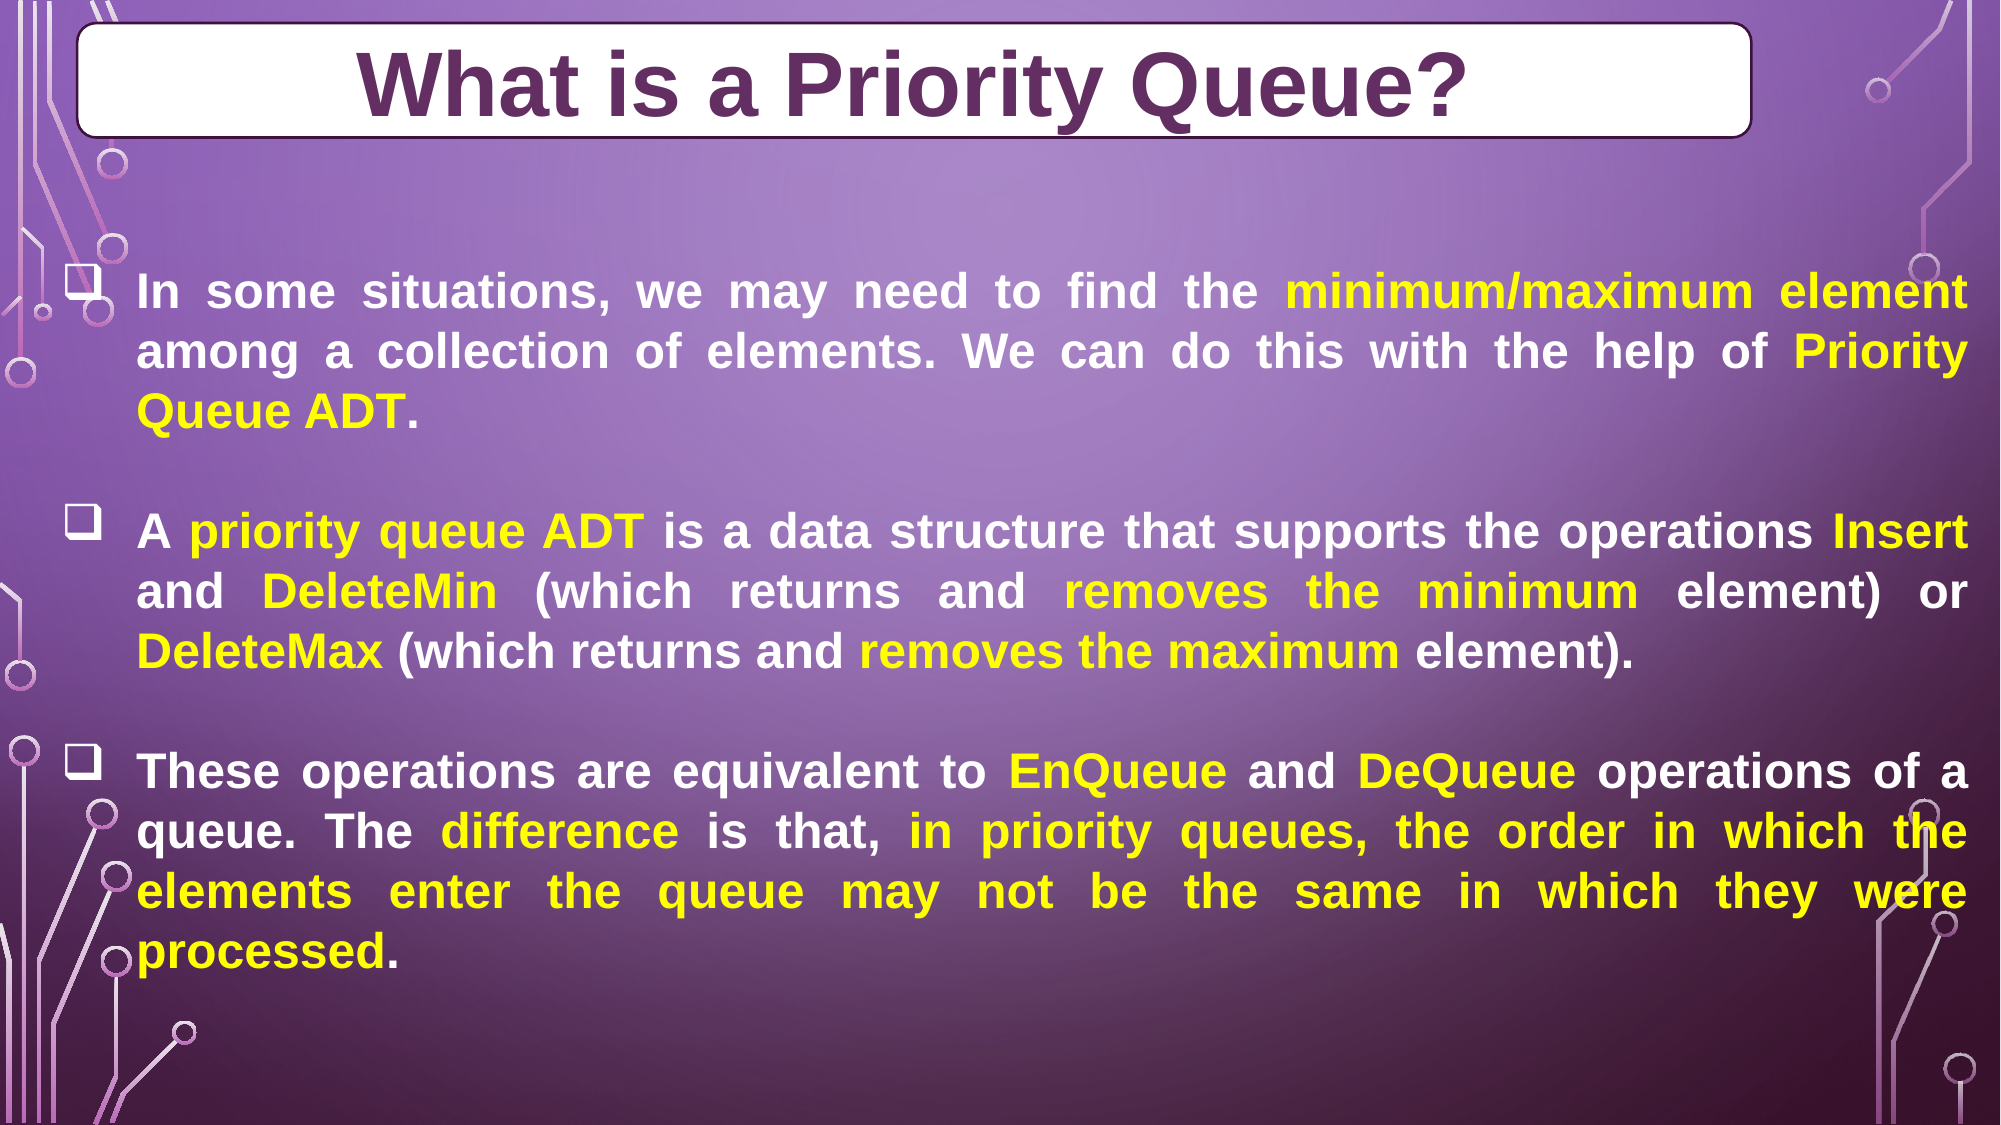

What is a Priority Queue?
In some situations, we may need to find the minimum/maximum element among a collection of elements. We can do this with the help of Priority Queue ADT.

A priority queue ADT is a data structure that supports the operations Insert and DeleteMin (which returns and removes the minimum element) or DeleteMax (which returns and removes the maximum element).

These operations are equivalent to EnQueue and DeQueue operations of a queue. The difference is that, in priority queues, the order in which the elements enter the queue may not be the same in which they were processed.